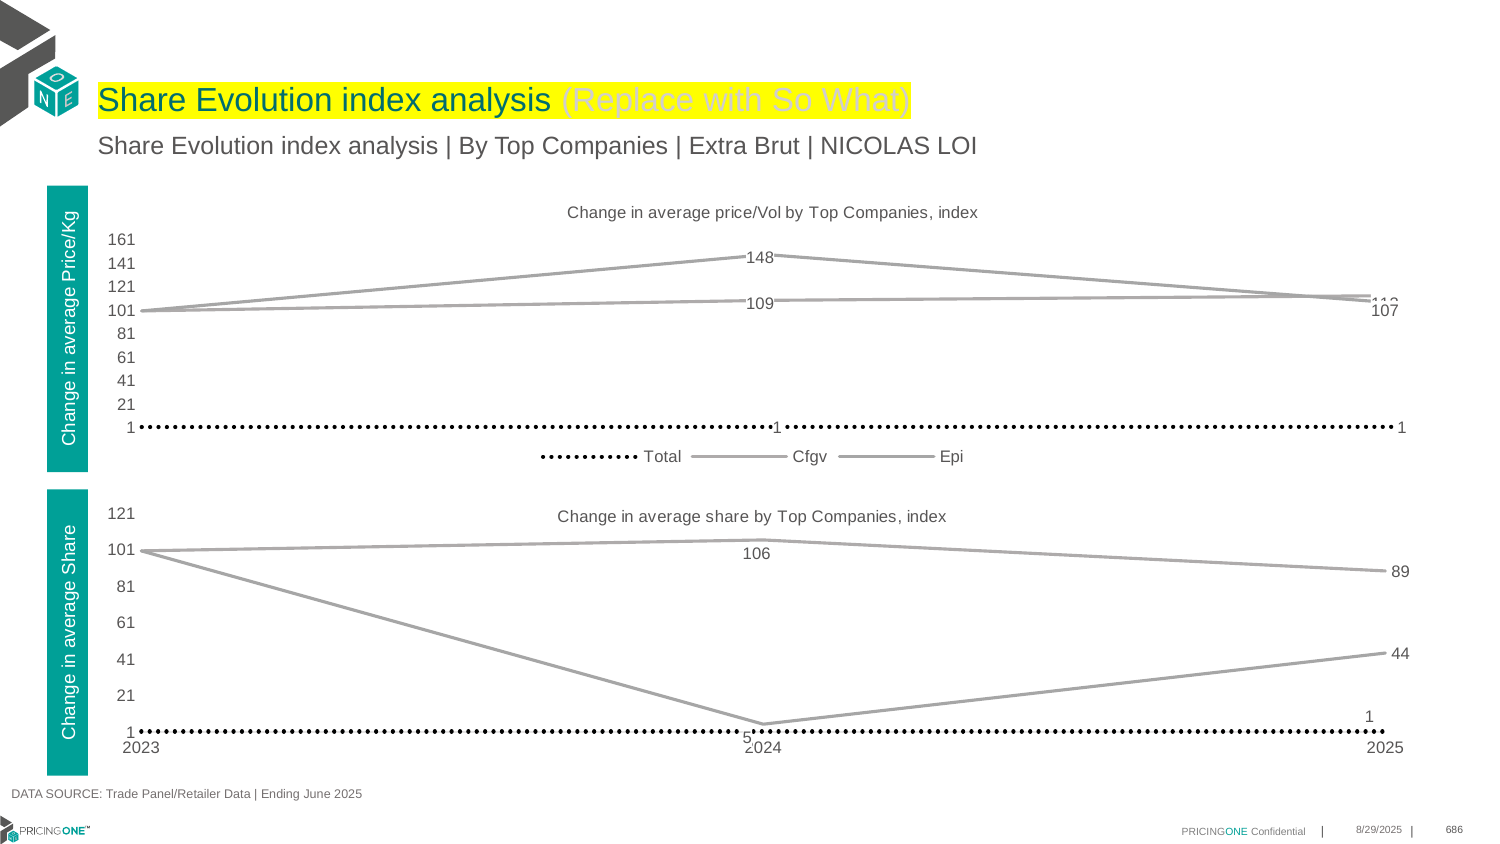

# Share Evolution index analysis (Replace with So What)
Share Evolution index analysis | By Top Companies | Extra Brut | NICOLAS LOI

### Chart: Change in average price/Vol by Top Companies, index

| Category | Total | Cfgv | Epi |
|---|---|---|---|
| 2023 | 1.0 | 100.0 | 100.0 |
| 2024 | 1.0835542537693745 | 109.0 | 148.0 |
| 2025 | 1.138268738771665 | 113.0 | 107.0 |
Change in average Price/Kg

### Chart: Change in average share by Top Companies, index

| Category | Total | Cfgv | Epi |
|---|---|---|---|
| 2023 | 1.0 | 100.0 | 100.0 |
| 2024 | 1.0 | 106.0 | 5.0 |
| 2025 | 1.0 | 89.0 | 44.0 |
Change in average Share
DATA SOURCE: Trade Panel/Retailer Data | Ending June 2025

8/29/2025
686